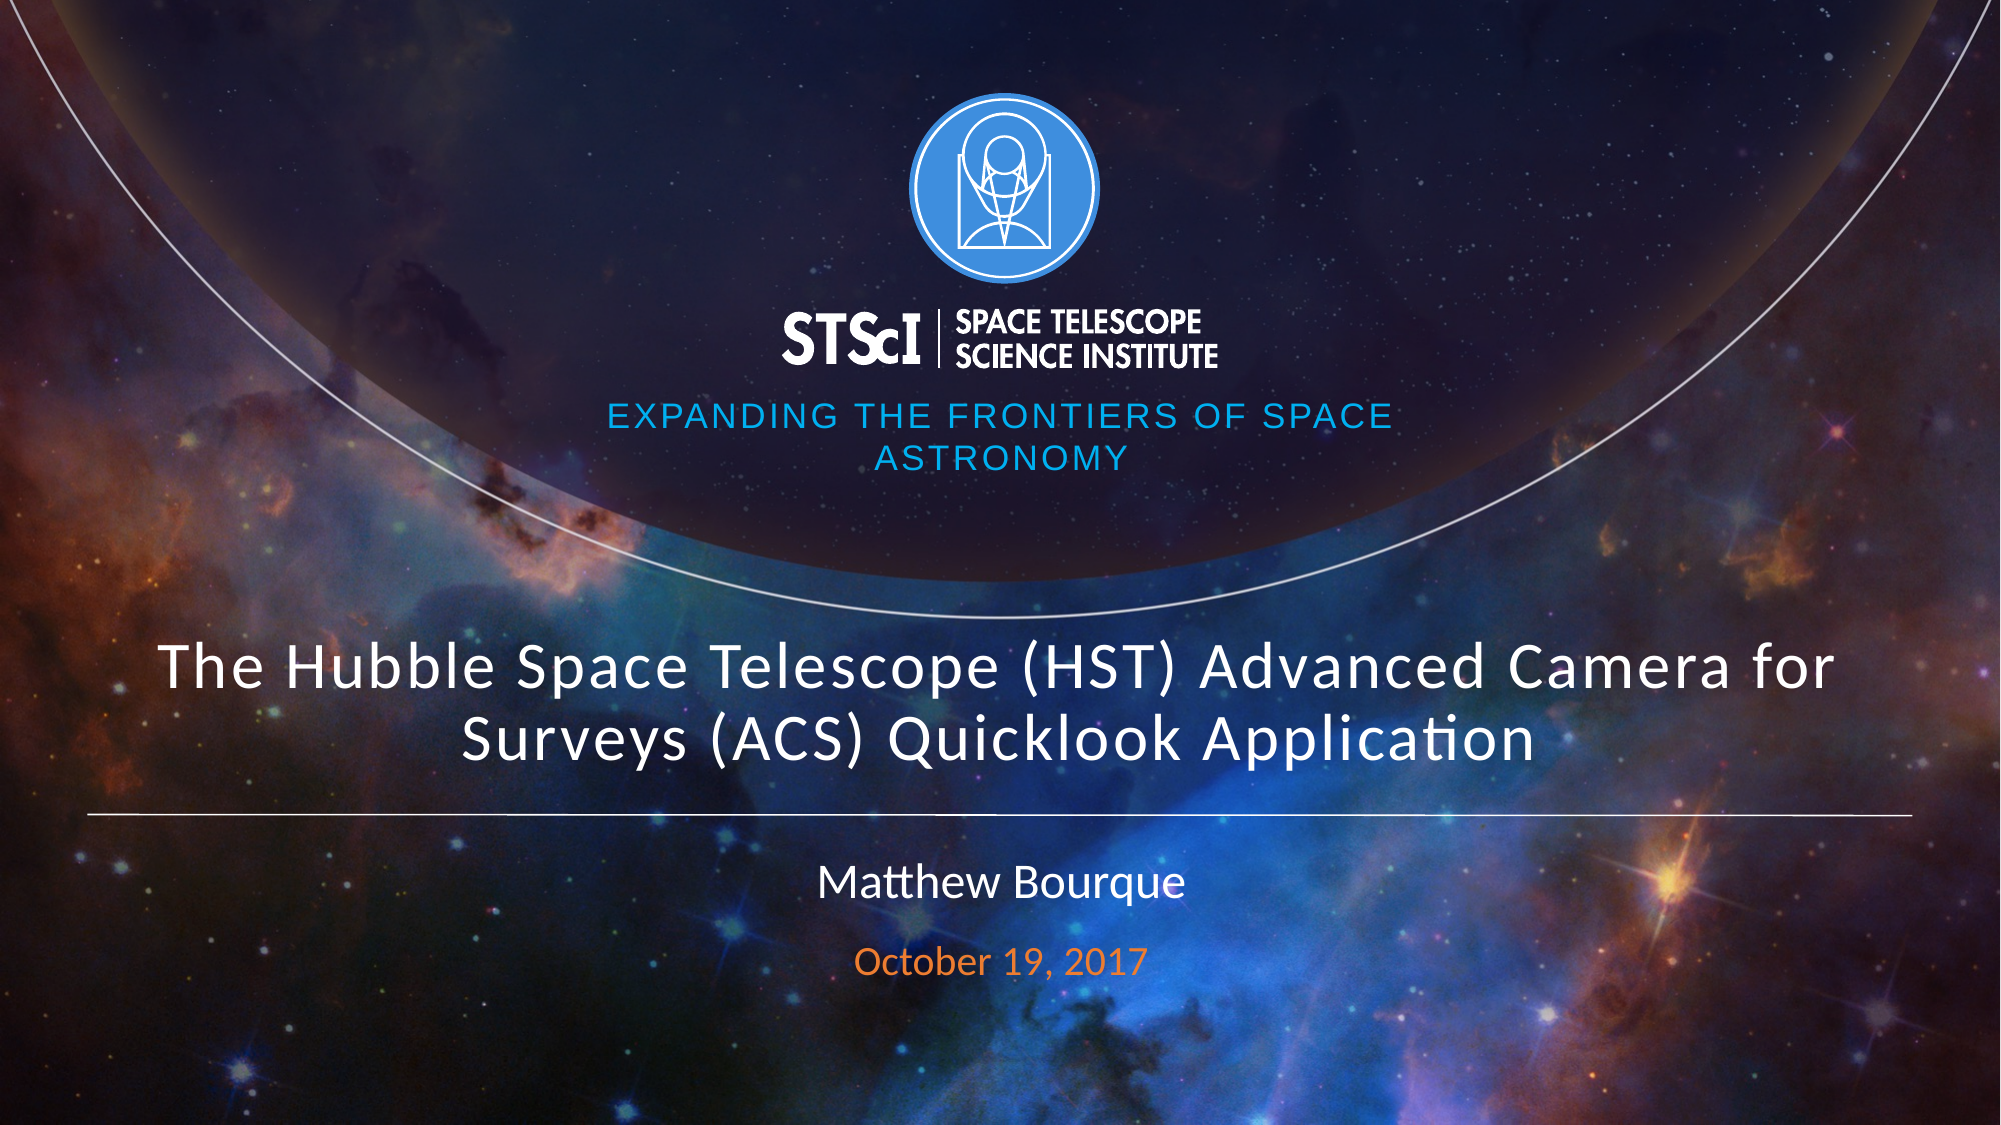

# The Hubble Space Telescope (HST) Advanced Camera for Surveys (ACS) Quicklook Application
Matthew Bourque
October 19, 2017